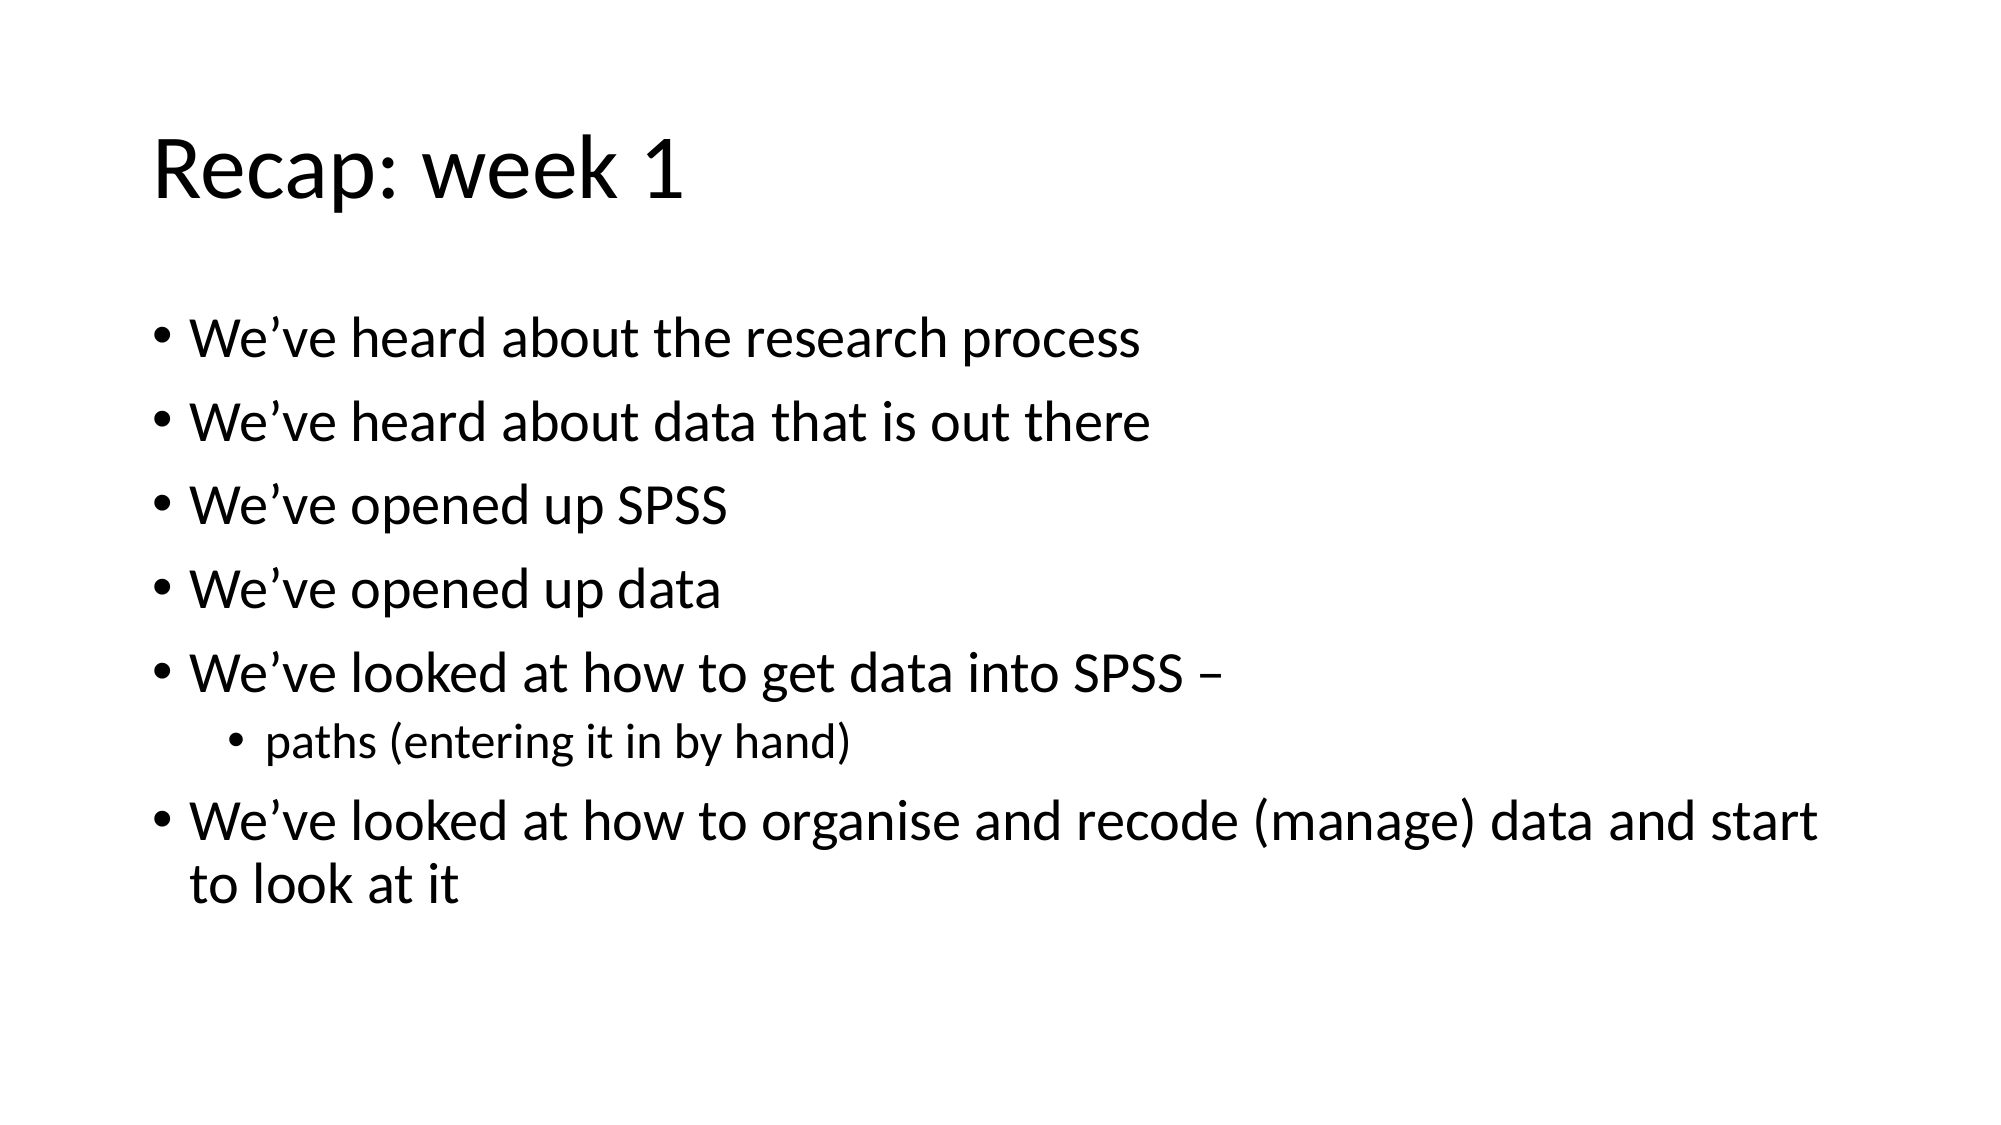

# Recap: week 1
We’ve heard about the research process
We’ve heard about data that is out there
We’ve opened up SPSS
We’ve opened up data
We’ve looked at how to get data into SPSS –
paths (entering it in by hand)
We’ve looked at how to organise and recode (manage) data and start to look at it